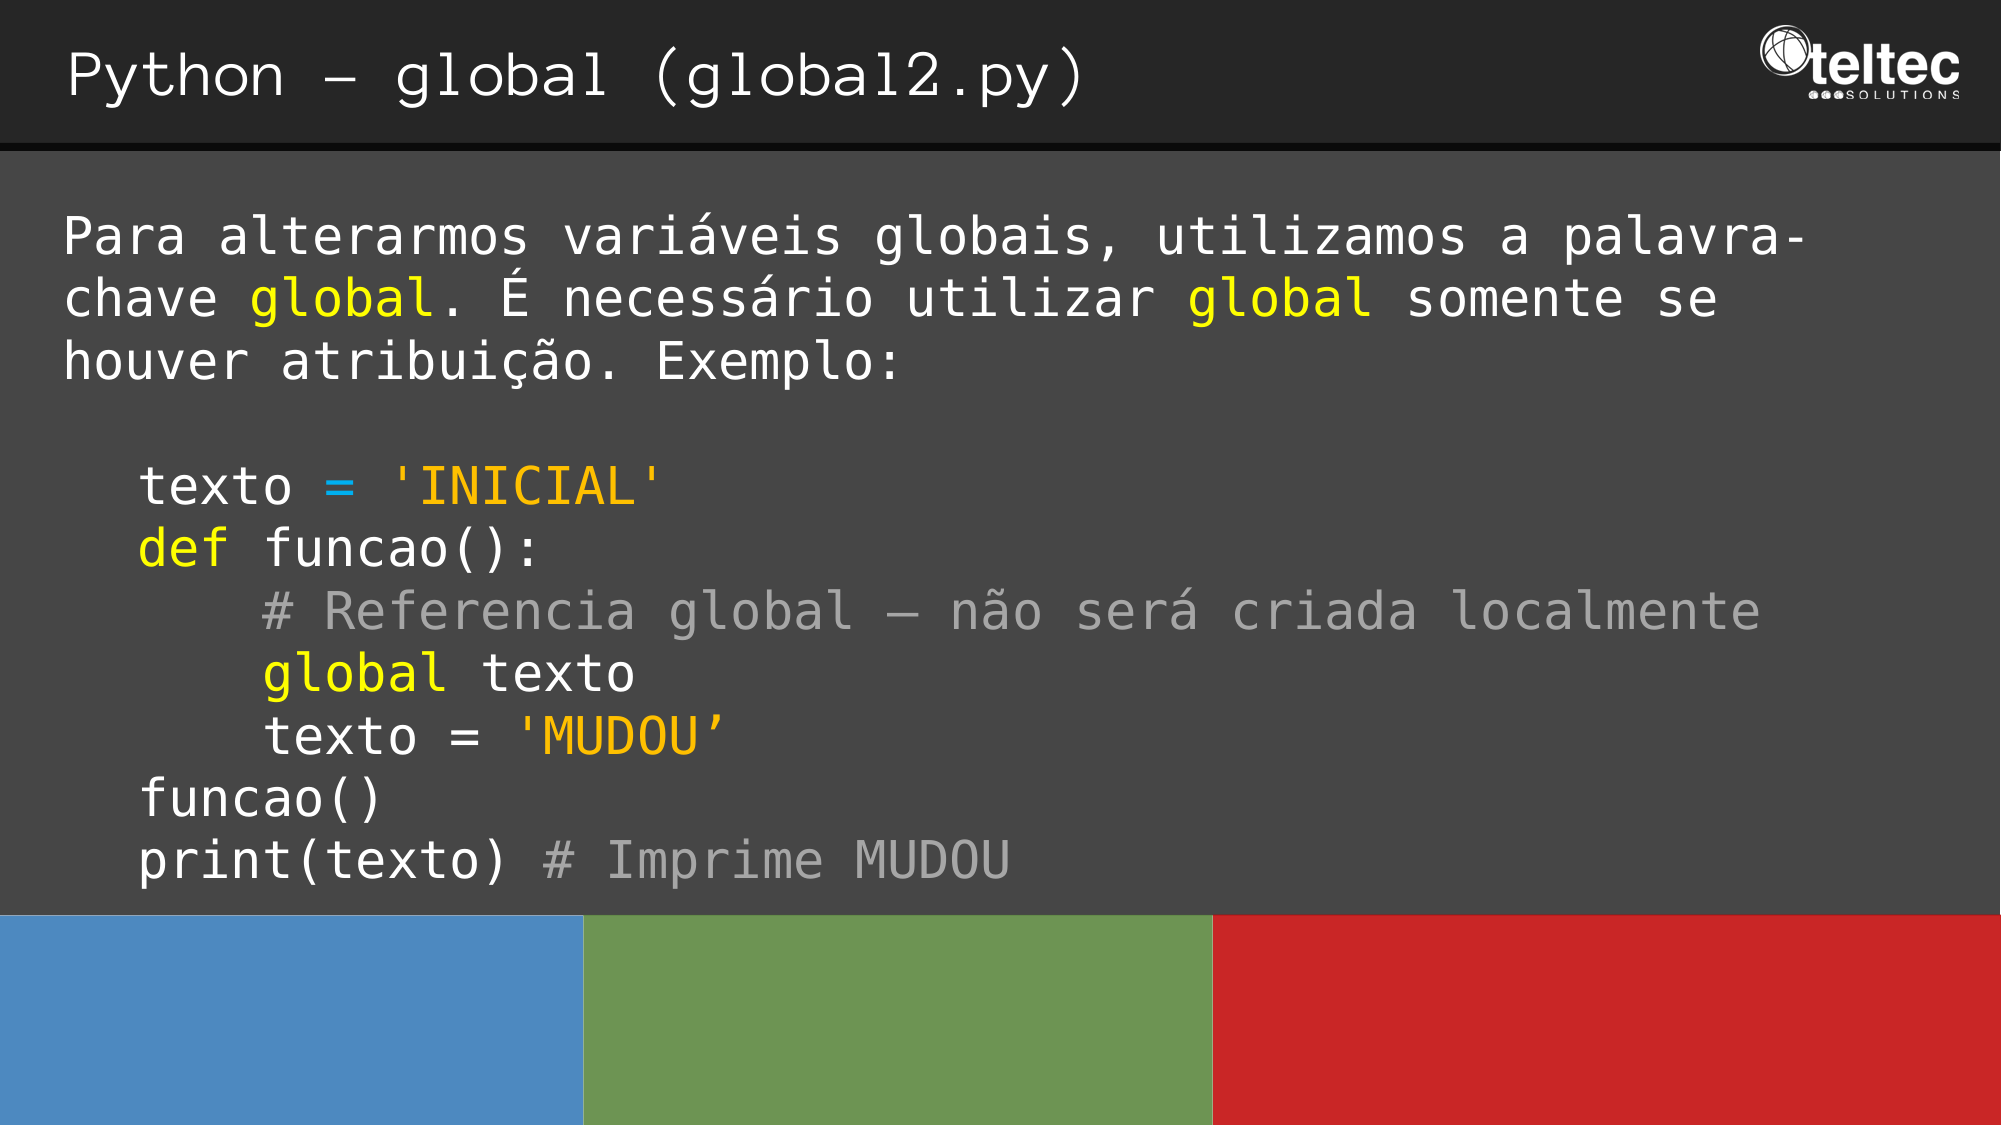

Python – global (global2.py)
Para alterarmos variáveis globais, utilizamos a palavra-chave global. É necessário utilizar global somente se houver atribuição. Exemplo:

texto = 'INICIAL'
def funcao():
    # Referencia global – não será criada localmente
    global texto
    texto = 'MUDOU’
funcao()
print(texto) # Imprime MUDOU